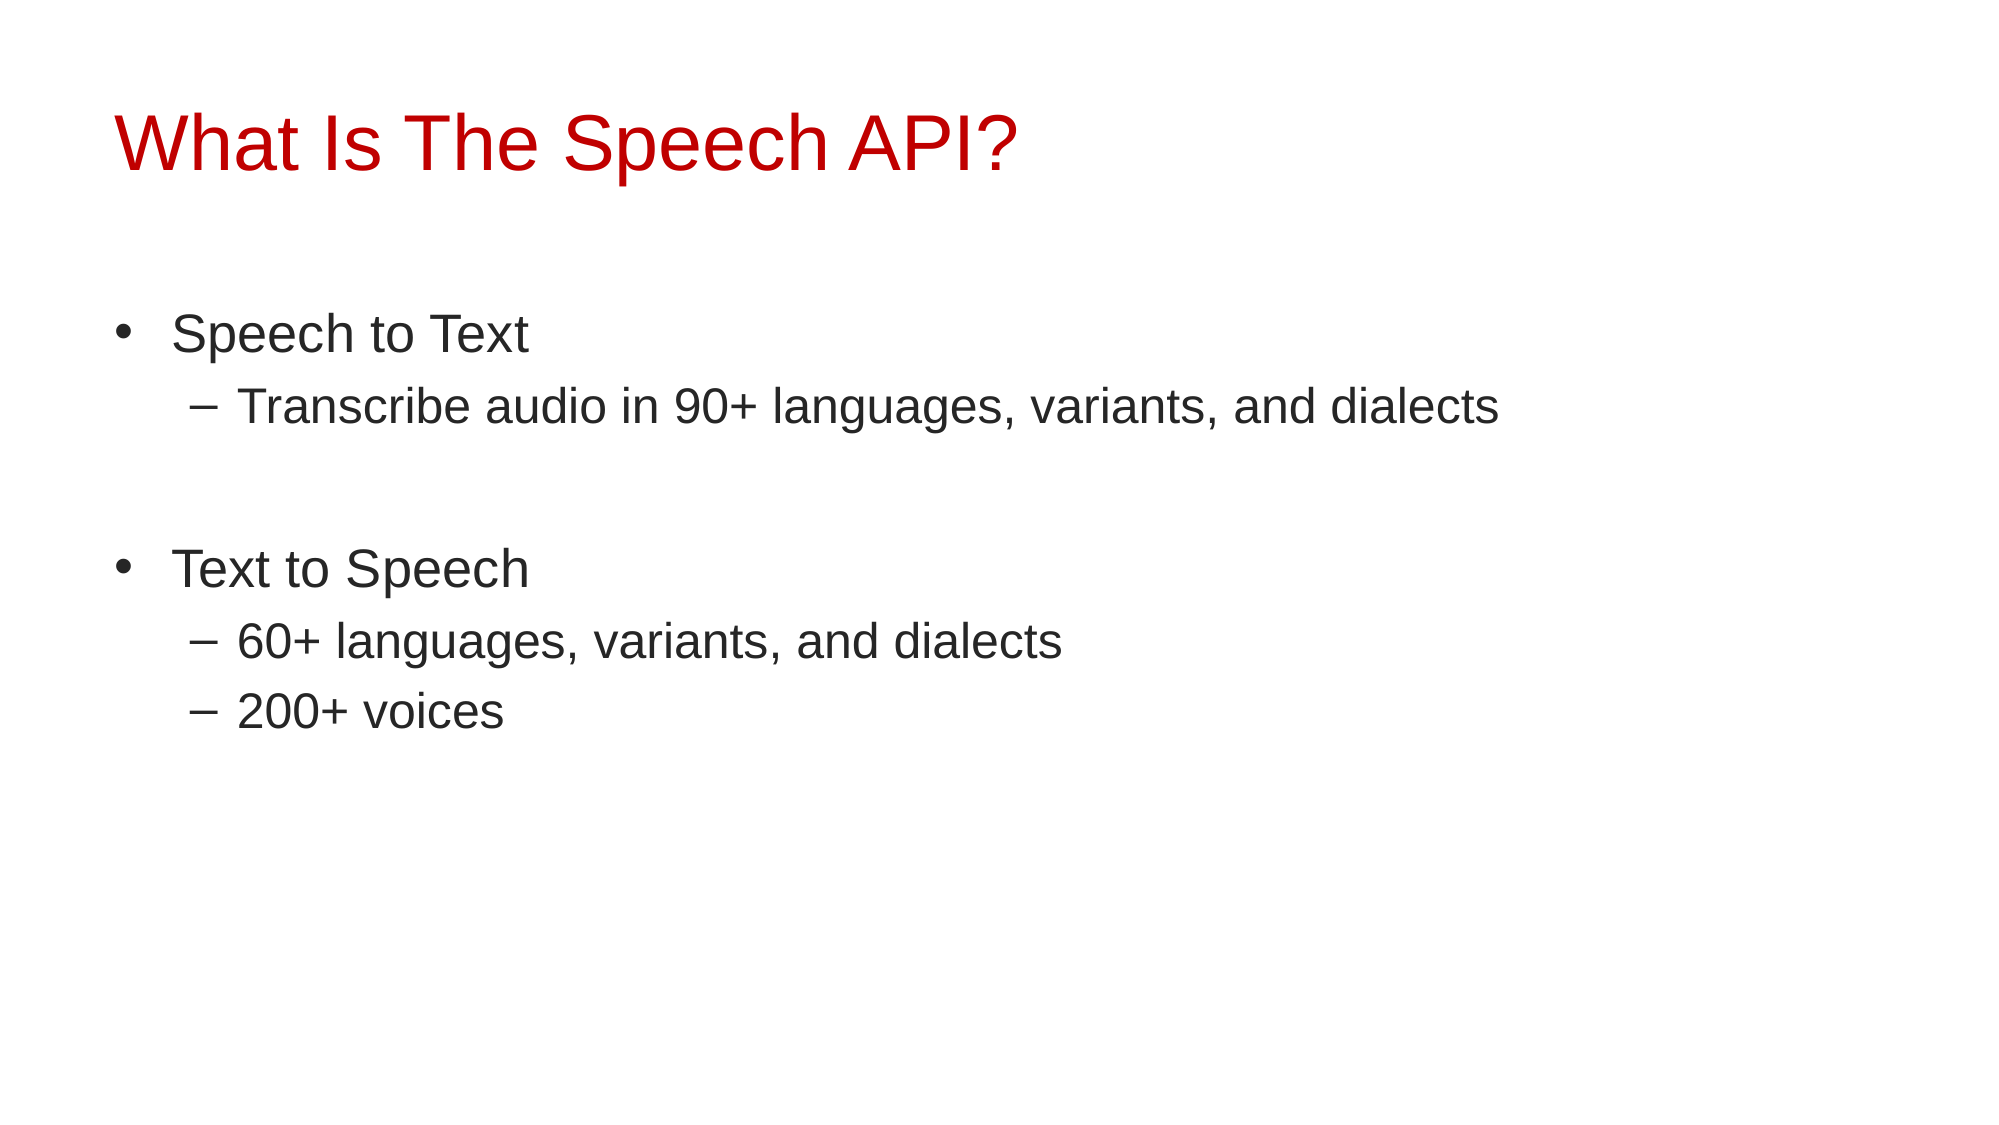

# What Is The Speech API?
Speech to Text
Transcribe audio in 90+ languages, variants, and dialects

Text to Speech
60+ languages, variants, and dialects
200+ voices